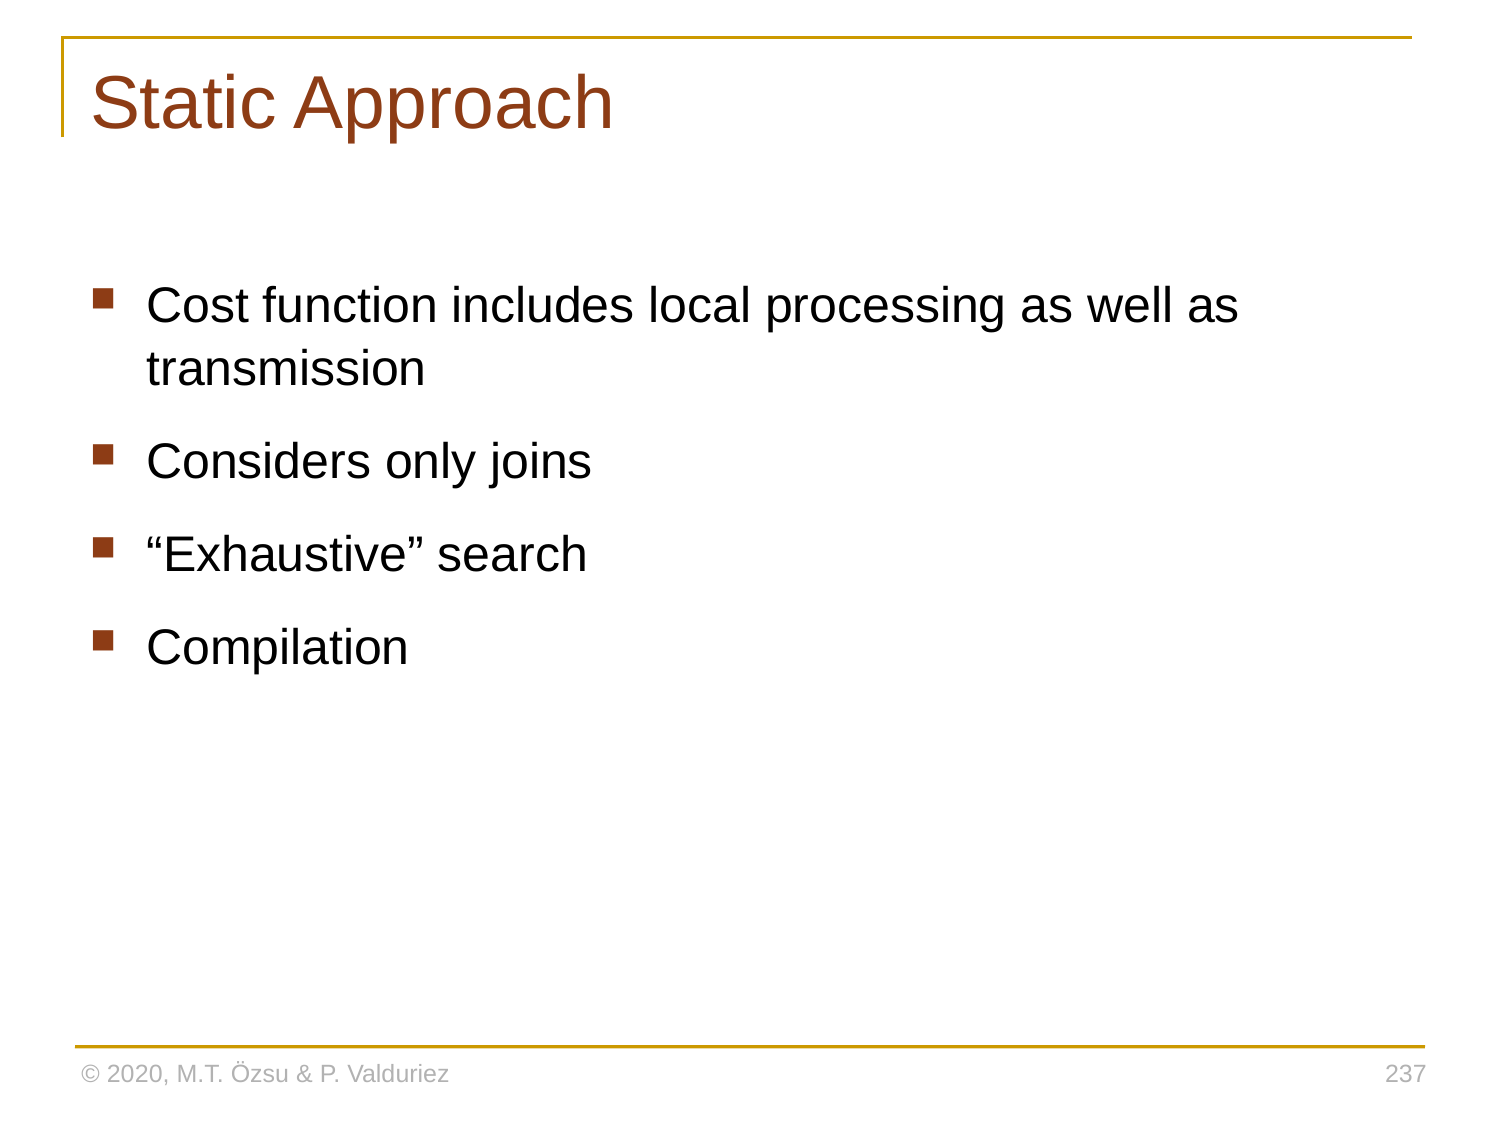

# Static Approach
Cost function includes local processing as well as transmission
Considers only joins
“Exhaustive” search
Compilation
© 2020, M.T. Özsu & P. Valduriez
237